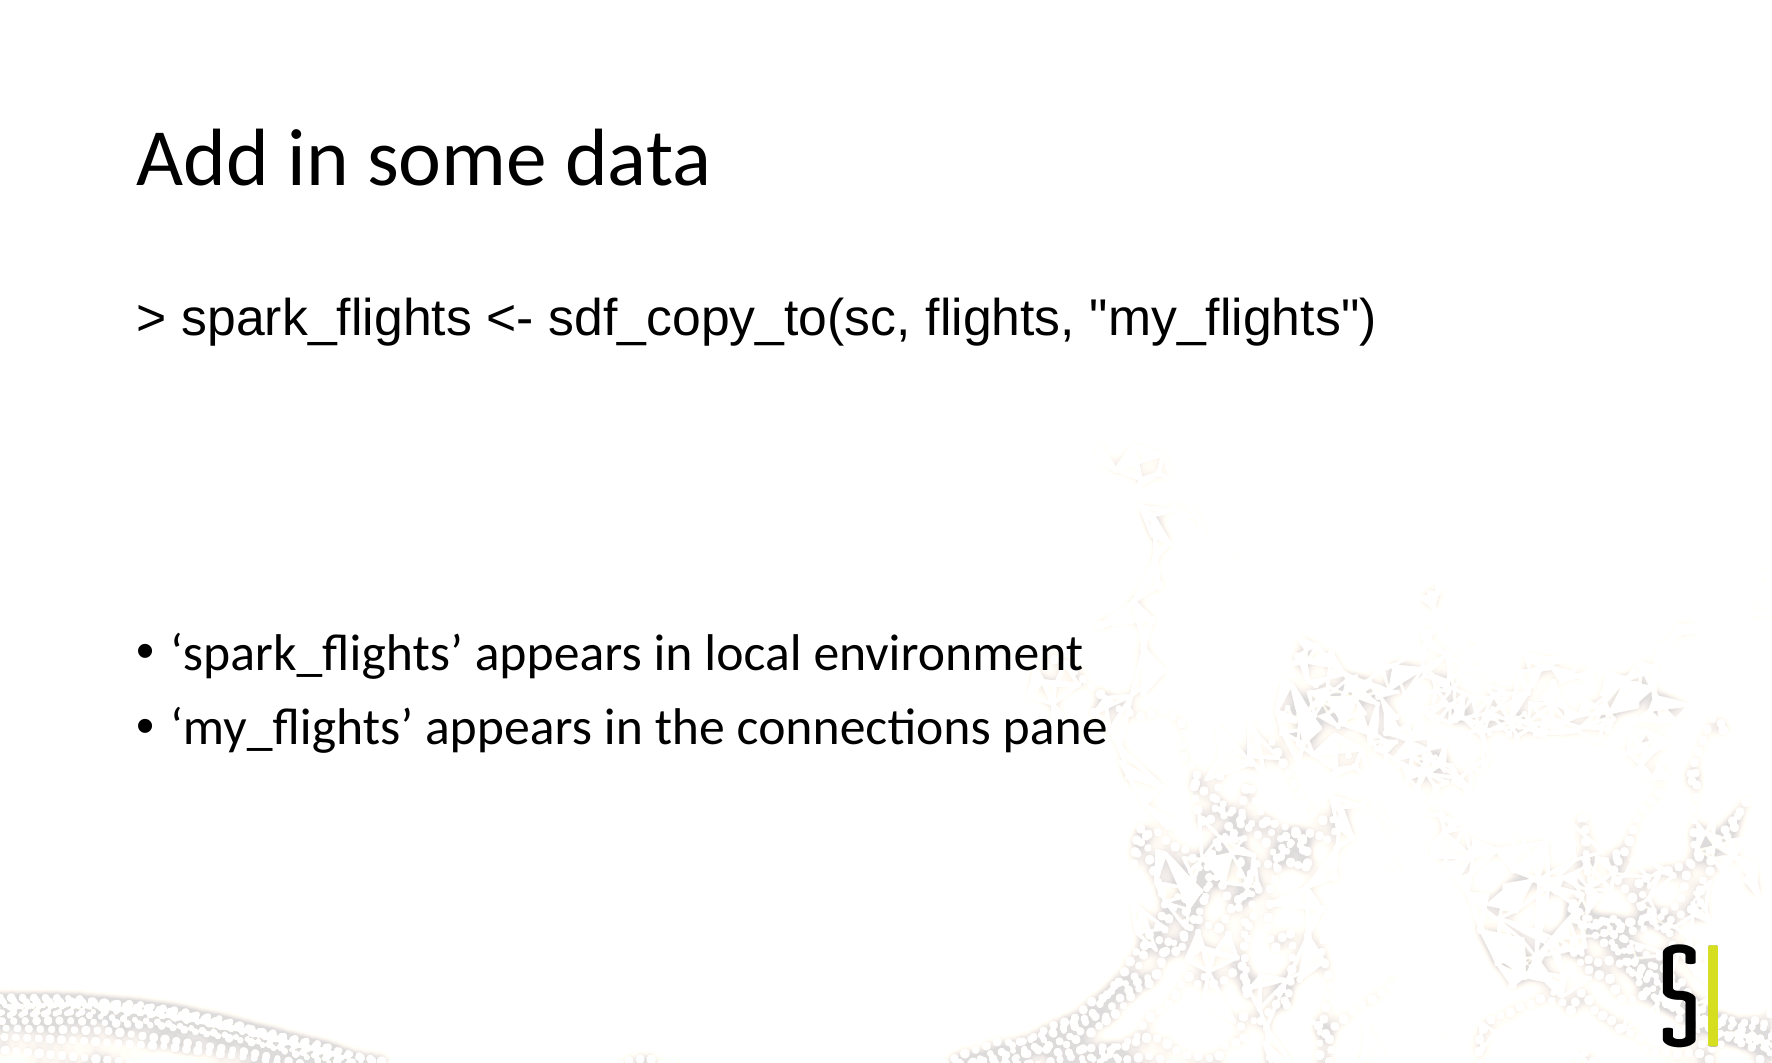

# Add in some data
> spark_flights <- sdf_copy_to(sc, flights, "my_flights")
‘spark_flights’ appears in local environment
‘my_flights’ appears in the connections pane